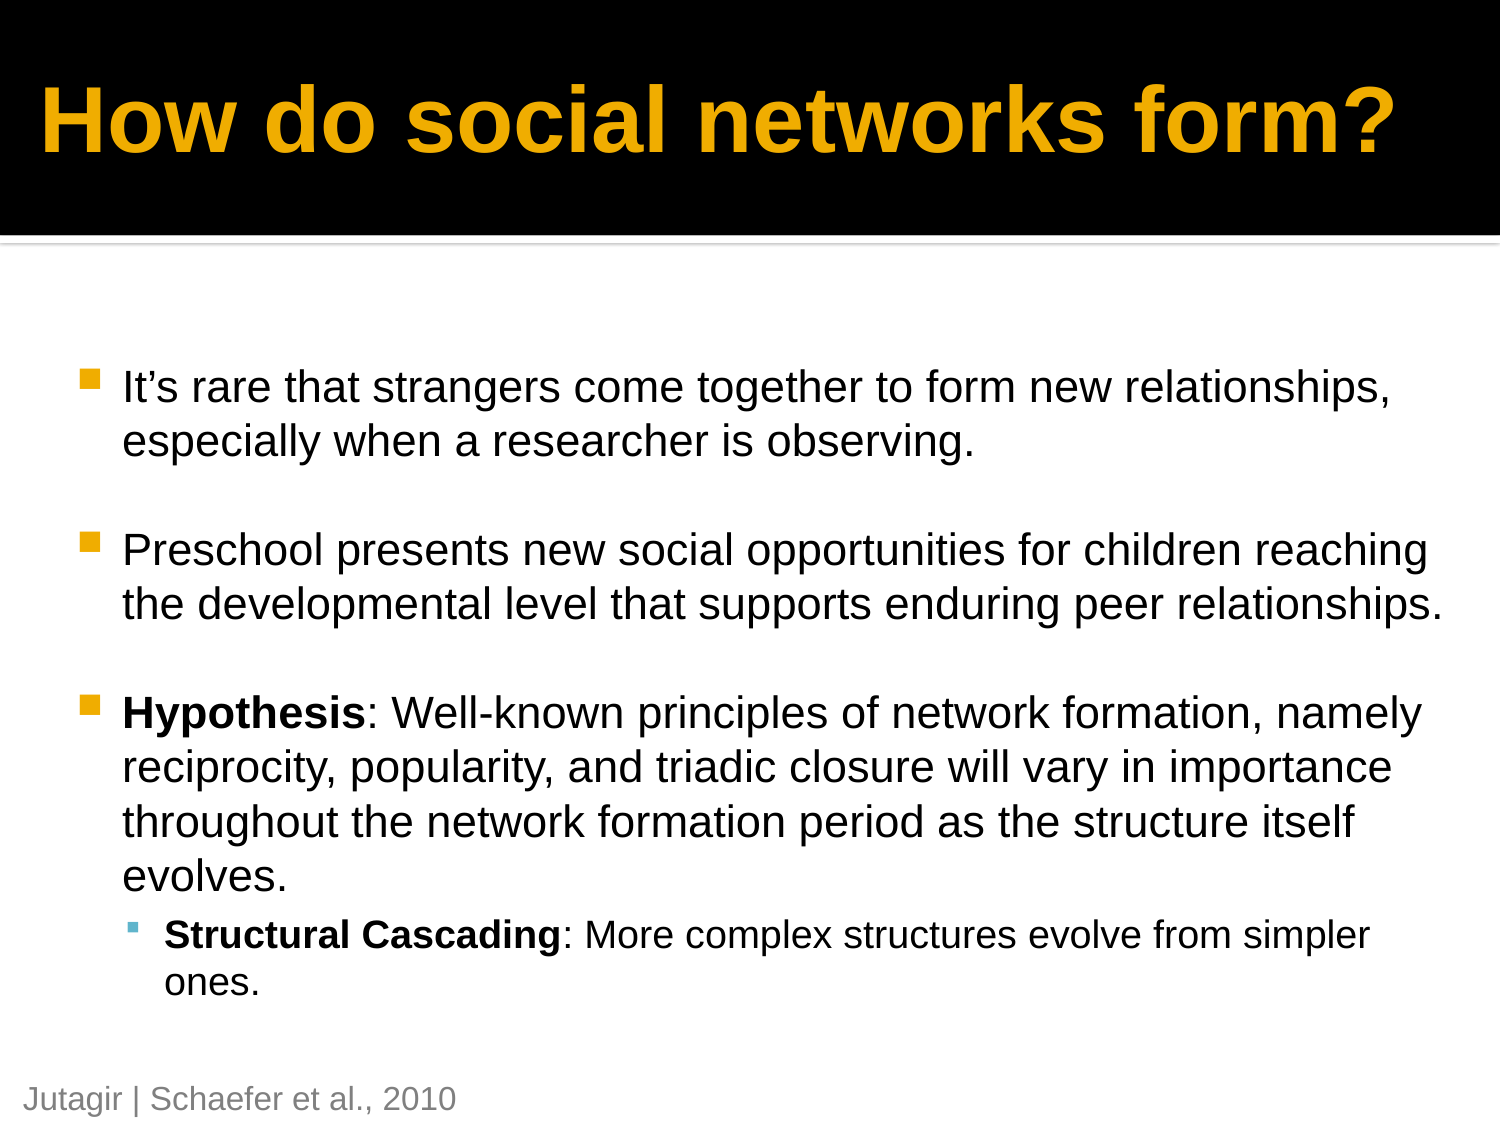

# How do social networks form?

It’s rare that strangers come together to form new relationships, especially when a researcher is observing.

Preschool presents new social opportunities for children reaching the developmental level that supports enduring peer relationships.

Hypothesis: Well-known principles of network formation, namely reciprocity, popularity, and triadic closure will vary in importance throughout the network formation period as the structure itself evolves.
Structural Cascading: More complex structures evolve from simpler ones.

Jutagir | Schaefer et al., 2010